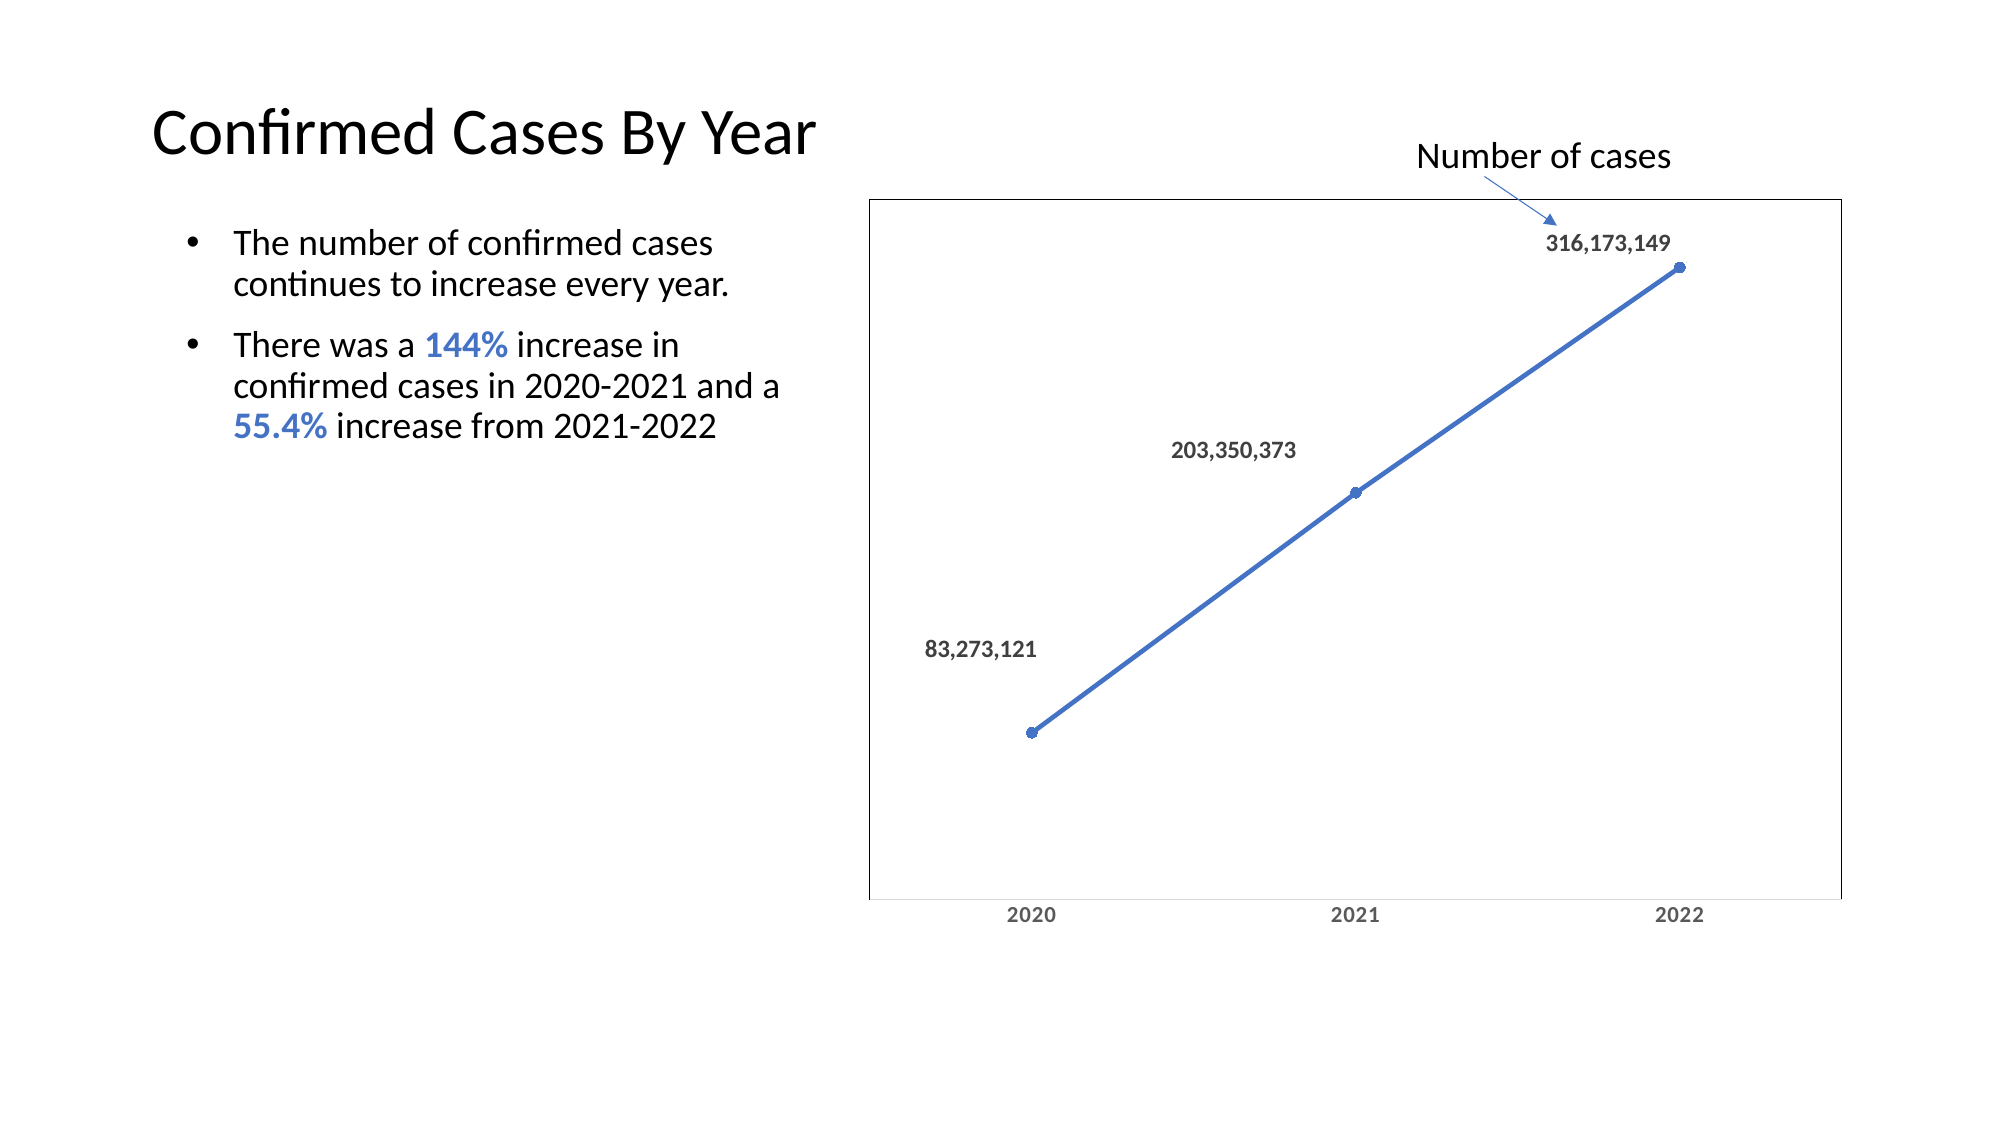

# Confirmed Cases By Year
Number of cases

### Chart

| Category | Total |
|---|---|
| 2020 | 83273121.0 |
| 2021 | 203350373.0 |
| 2022 | 316173149.0 |
The number of confirmed cases continues to increase every year.
There was a 144% increase in confirmed cases in 2020-2021 and a 55.4% increase from 2021-2022